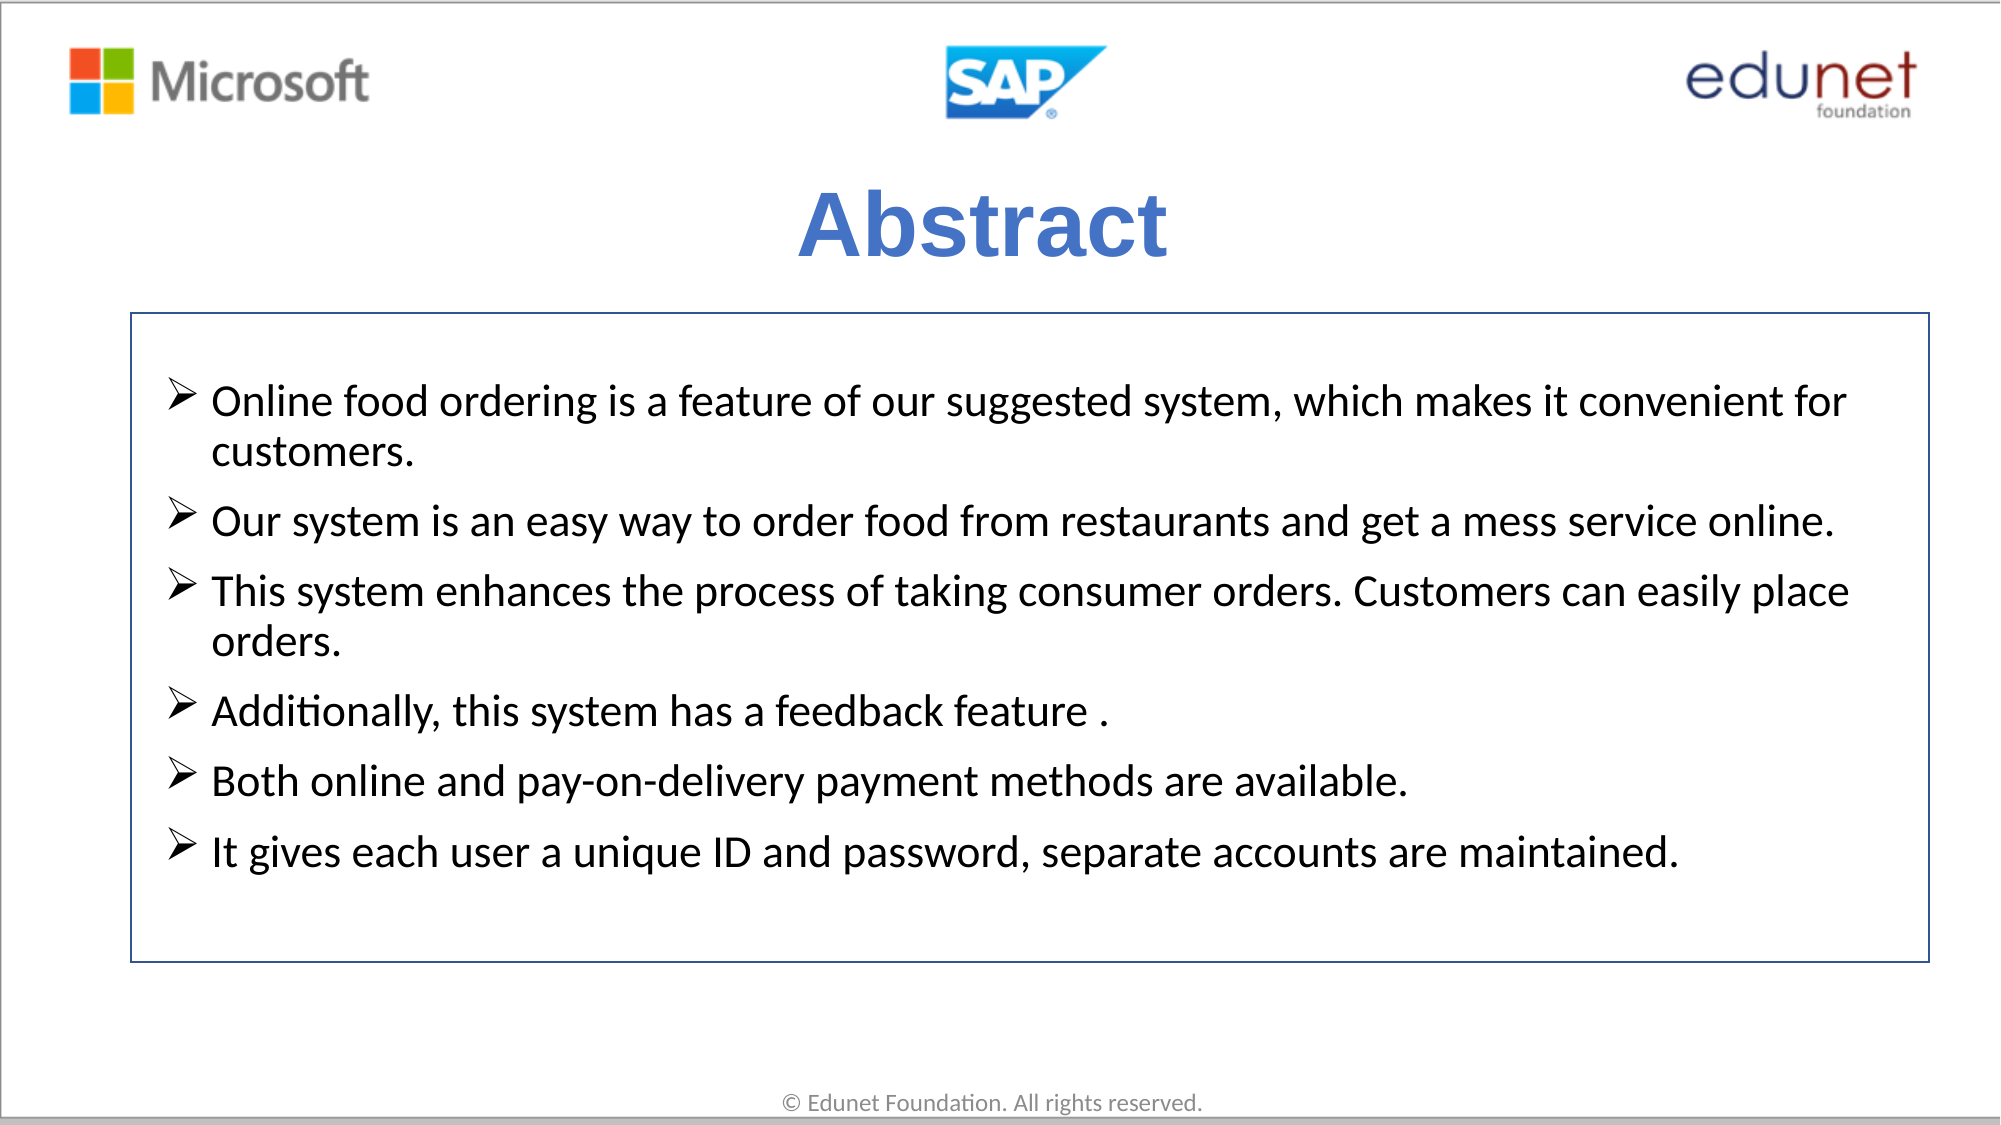

# Abstract

Online food ordering is a feature of our suggested system, which makes it convenient for customers.
Our system is an easy way to order food from restaurants and get a mess service online.
This system enhances the process of taking consumer orders. Customers can easily place orders.
Additionally, this system has a feedback feature .
Both online and pay-on-delivery payment methods are available.
It gives each user a unique ID and password, separate accounts are maintained.

© Edunet Foundation. All rights reserved.